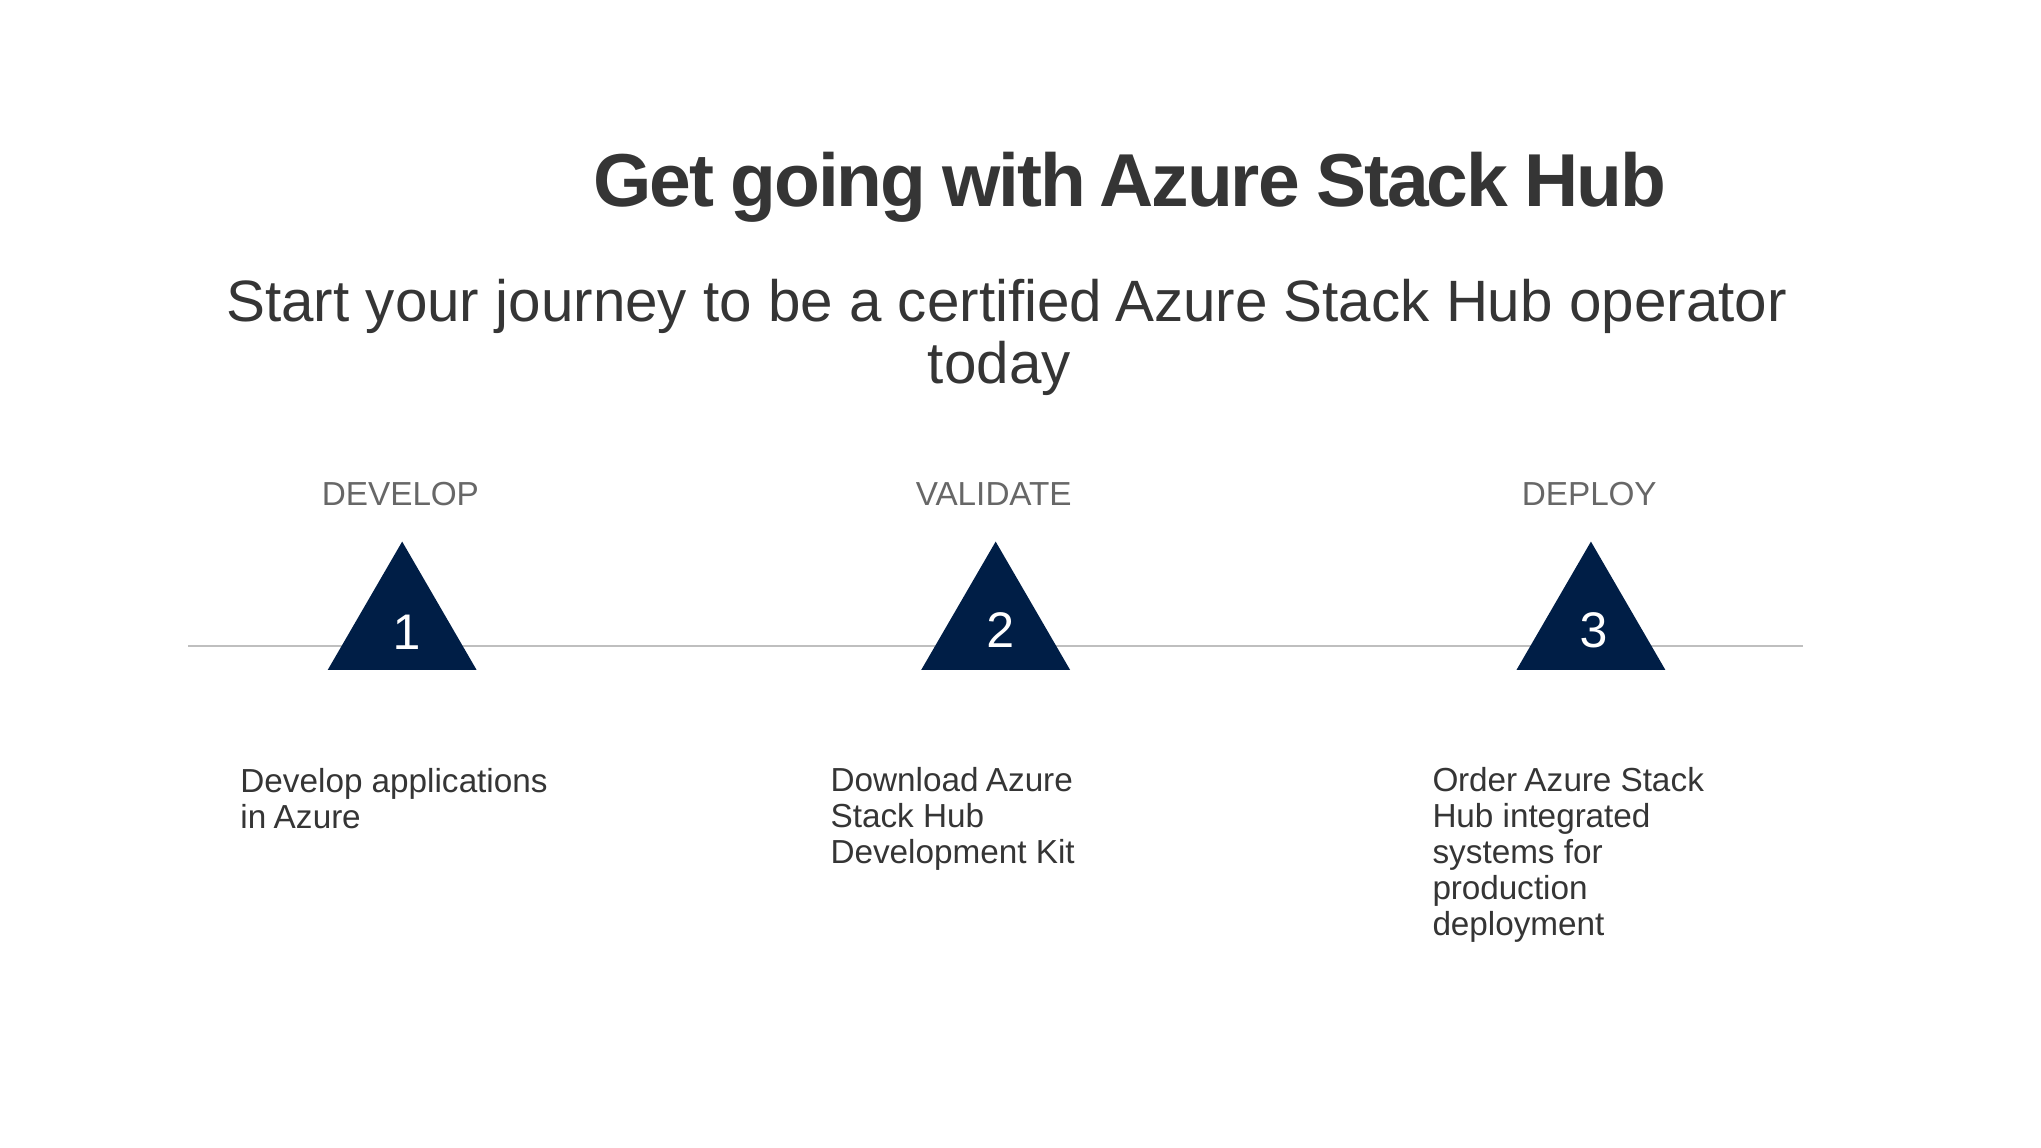

Get going with Azure Stack Hub
Start your journey to be a certified Azure Stack Hub operator today
DEVELOP
VALIDATE
DEPLOY

2
3
1
Download Azure Stack Hub Development Kit
Order Azure Stack Hub integrated systems for production deployment
Develop applications in Azure